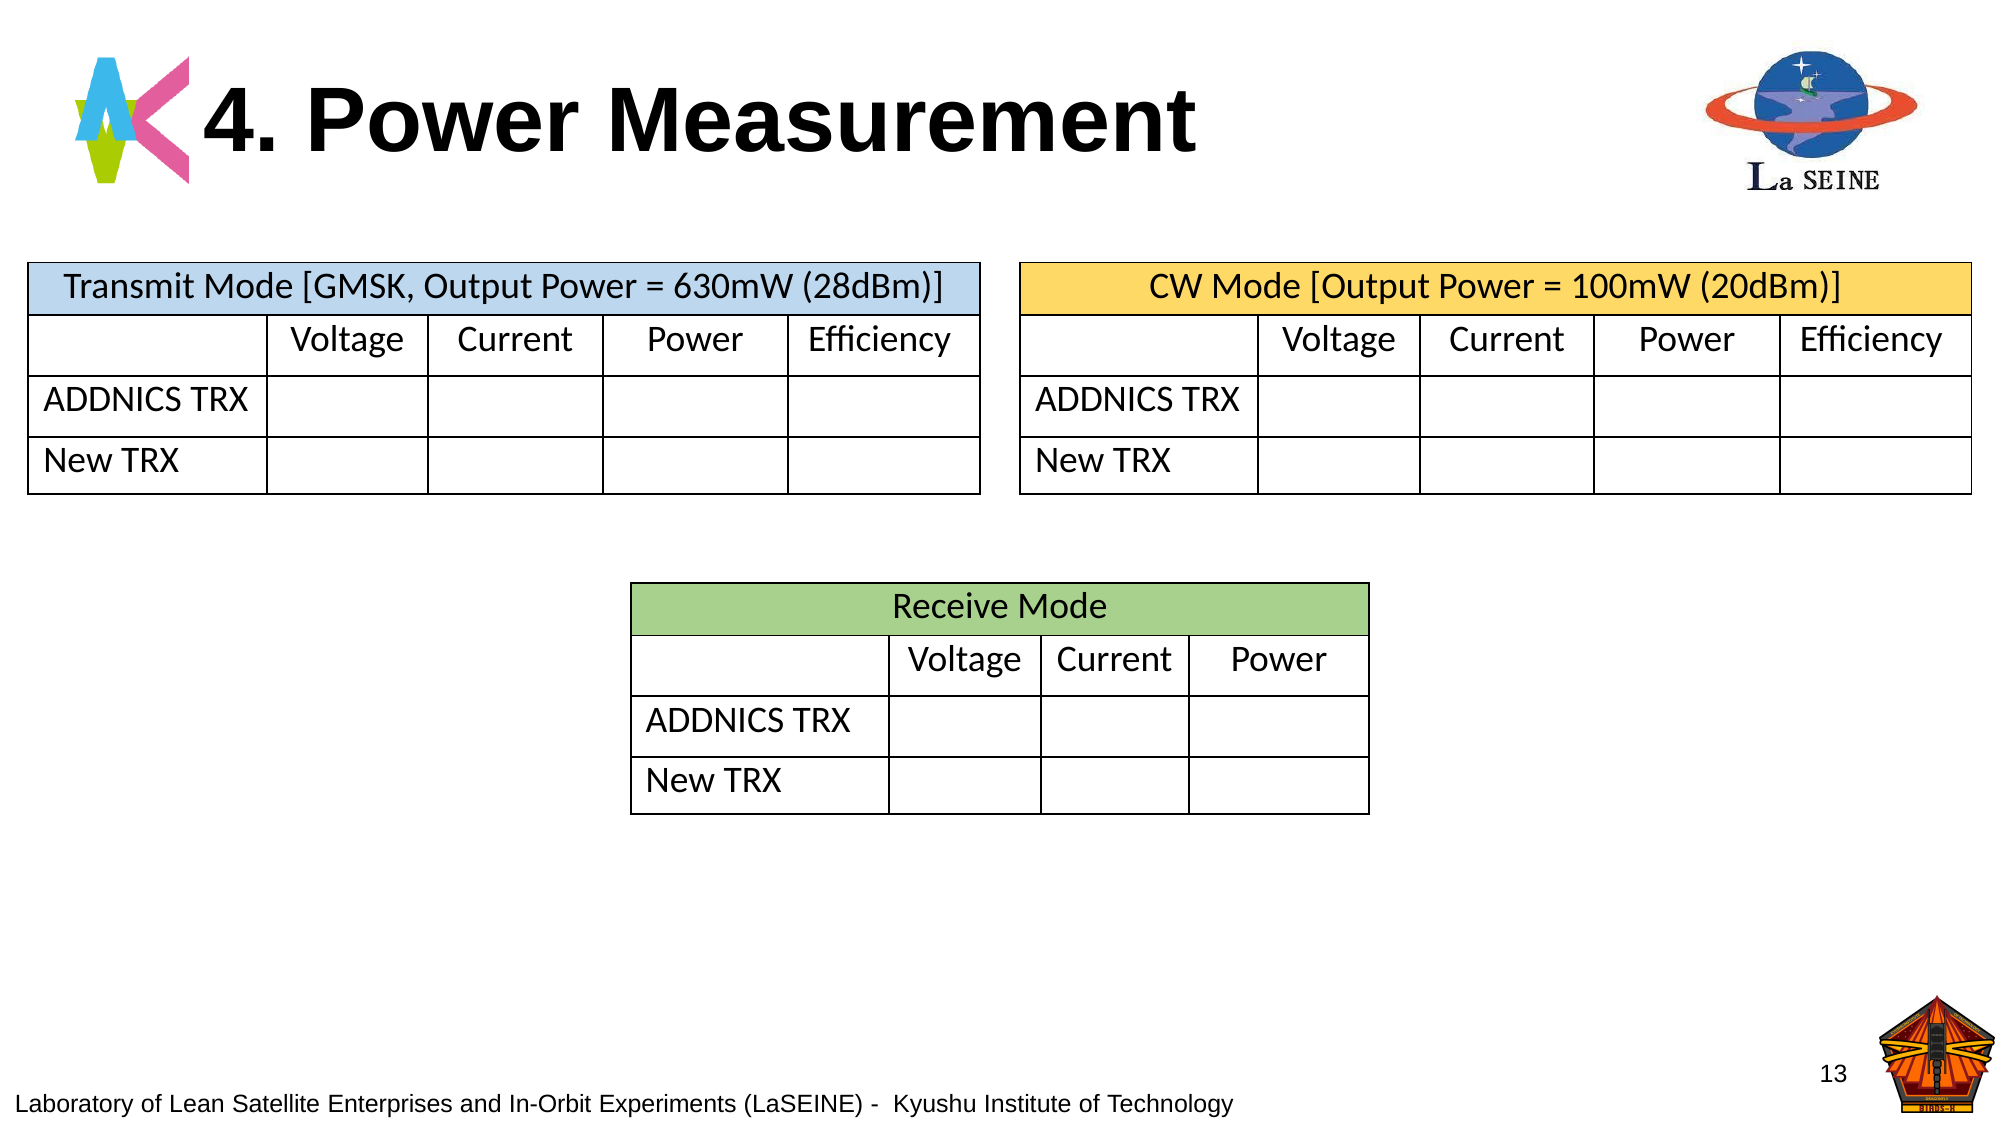

# 4. Power Measurement
| Transmit Mode [GMSK, Output Power = 630mW (28dBm)] |  |  |  |  |
| --- | --- | --- | --- | --- |
|  | Voltage | Current | Power | Efficiency |
| ADDNICS TRX |  |  |  |  |
| New TRX |  |  |  |  |
| CW Mode [Output Power = 100mW (20dBm)] |  |  |  |  |
| --- | --- | --- | --- | --- |
|  | Voltage | Current | Power | Efficiency |
| ADDNICS TRX |  |  |  |  |
| New TRX |  |  |  |  |
| Receive Mode |  |  |  |
| --- | --- | --- | --- |
|  | Voltage | Current | Power |
| ADDNICS TRX |  |  |  |
| New TRX |  |  |  |
13